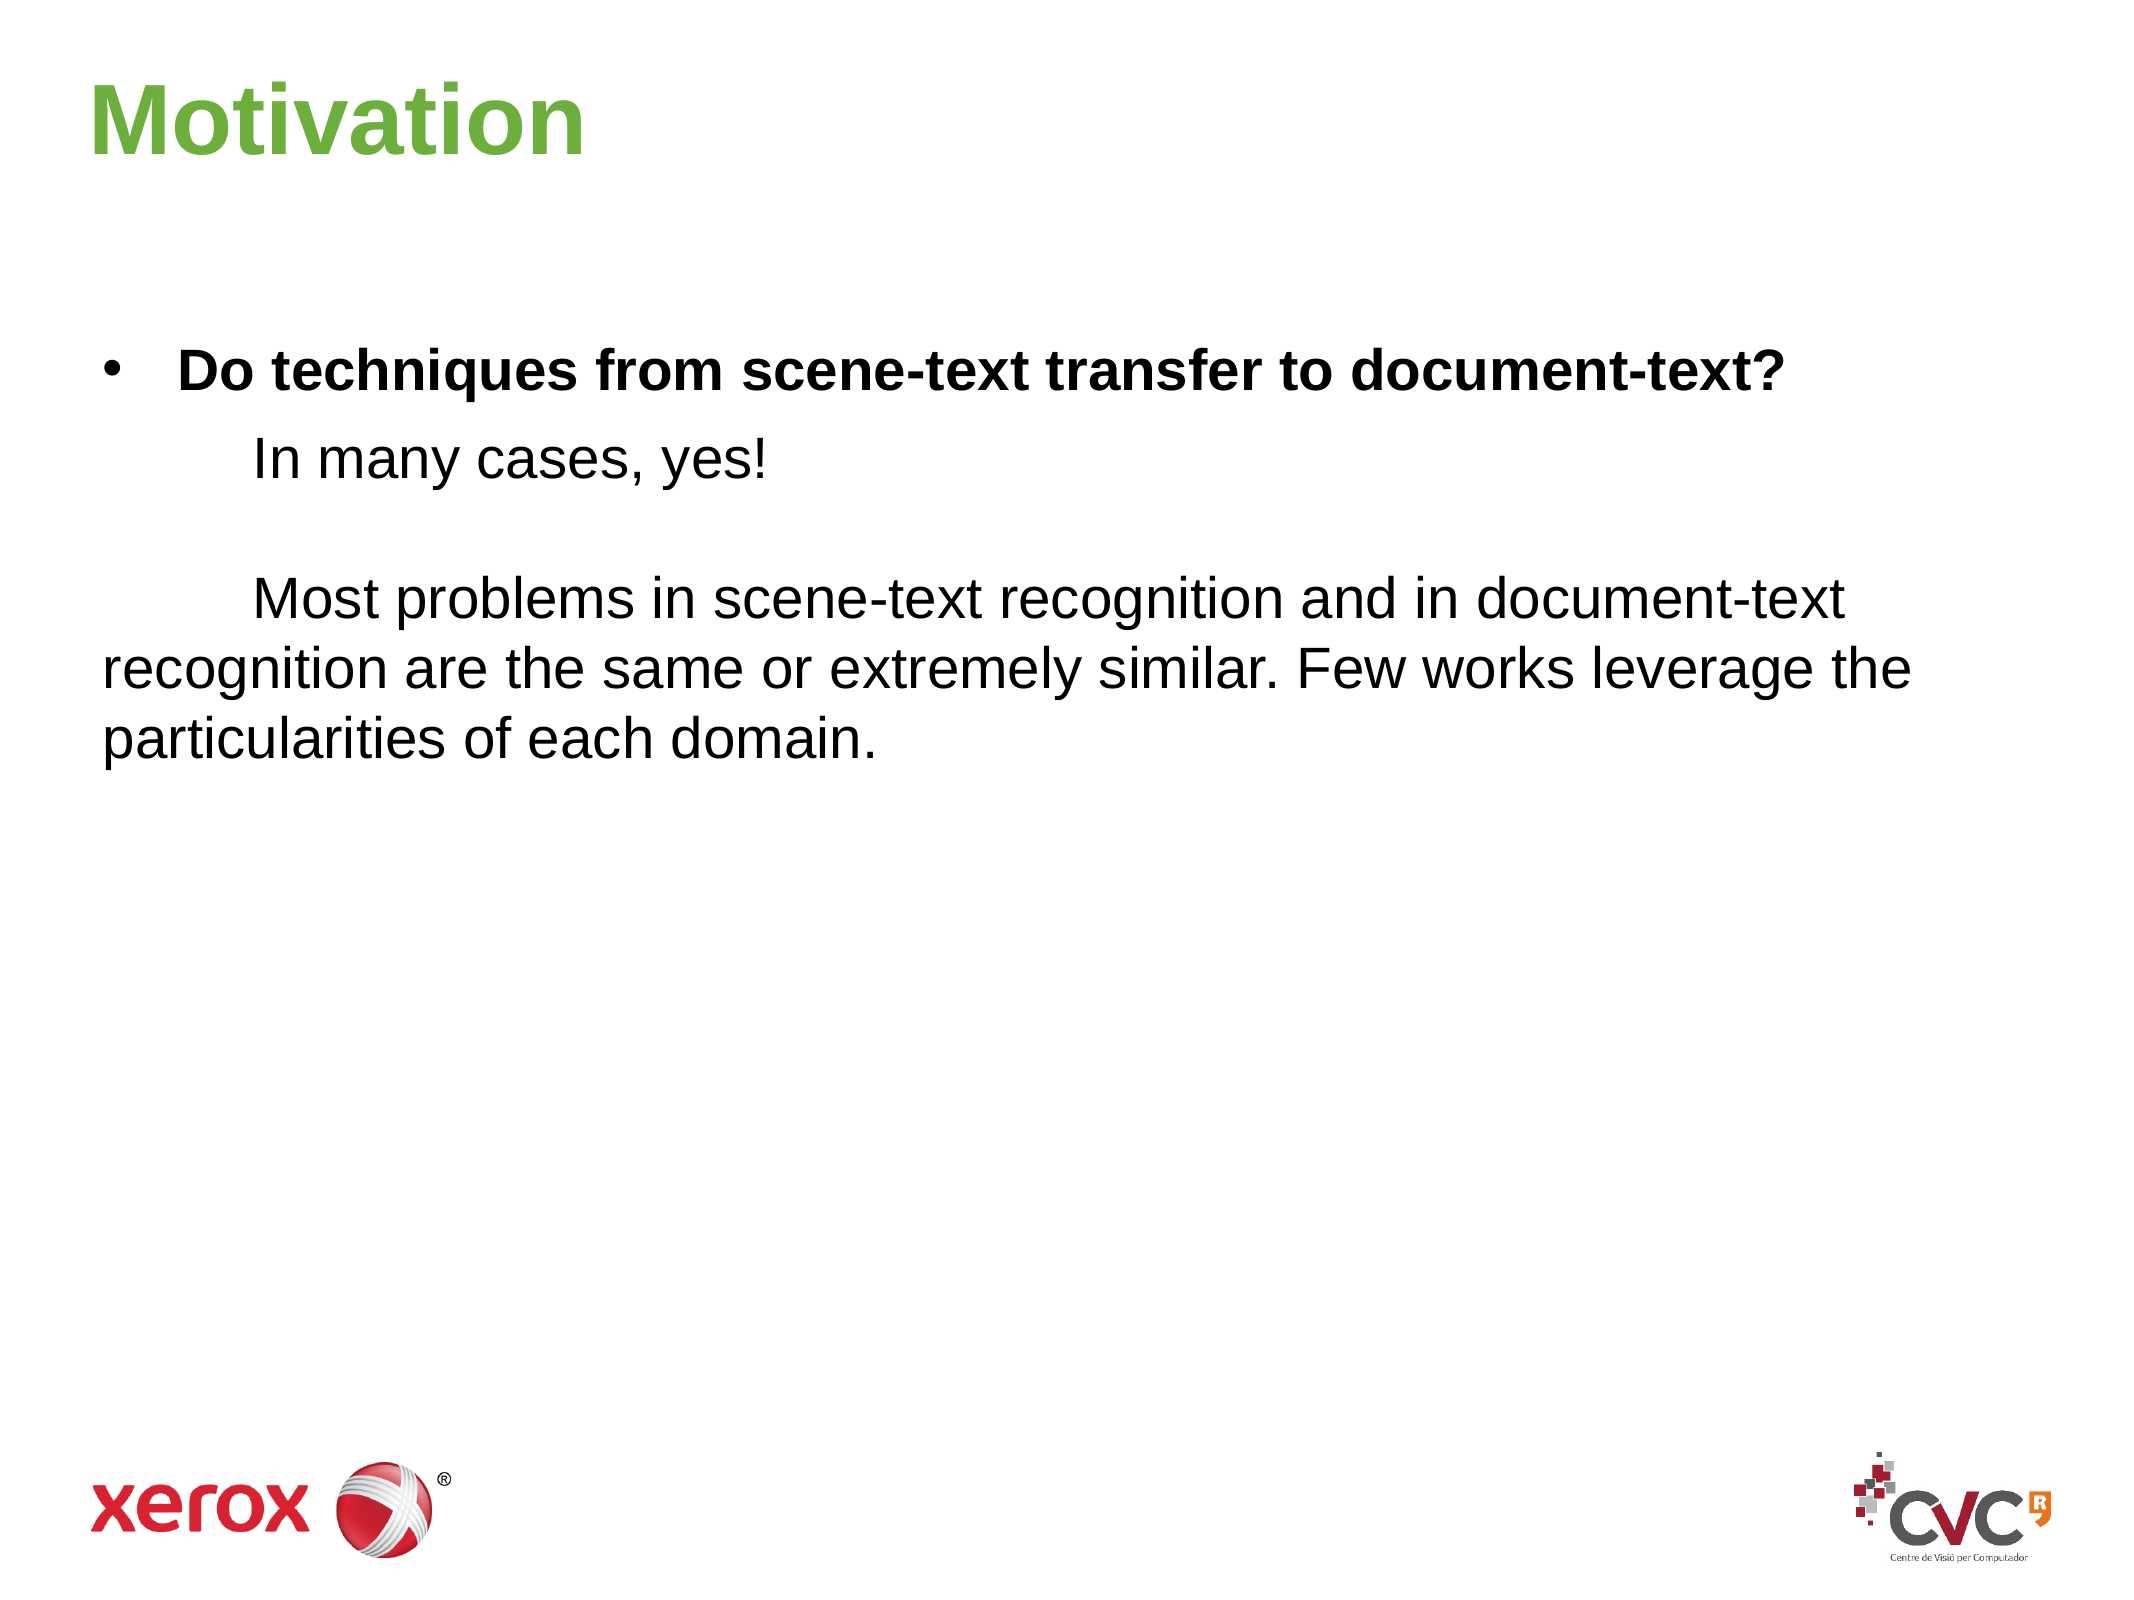

# Motivation
Do techniques from scene-text transfer to document-text?

	In many cases, yes!

	Most problems in scene-text recognition and in document-text 	recognition are the same or extremely similar. Few works leverage the 	particularities of each domain.

5